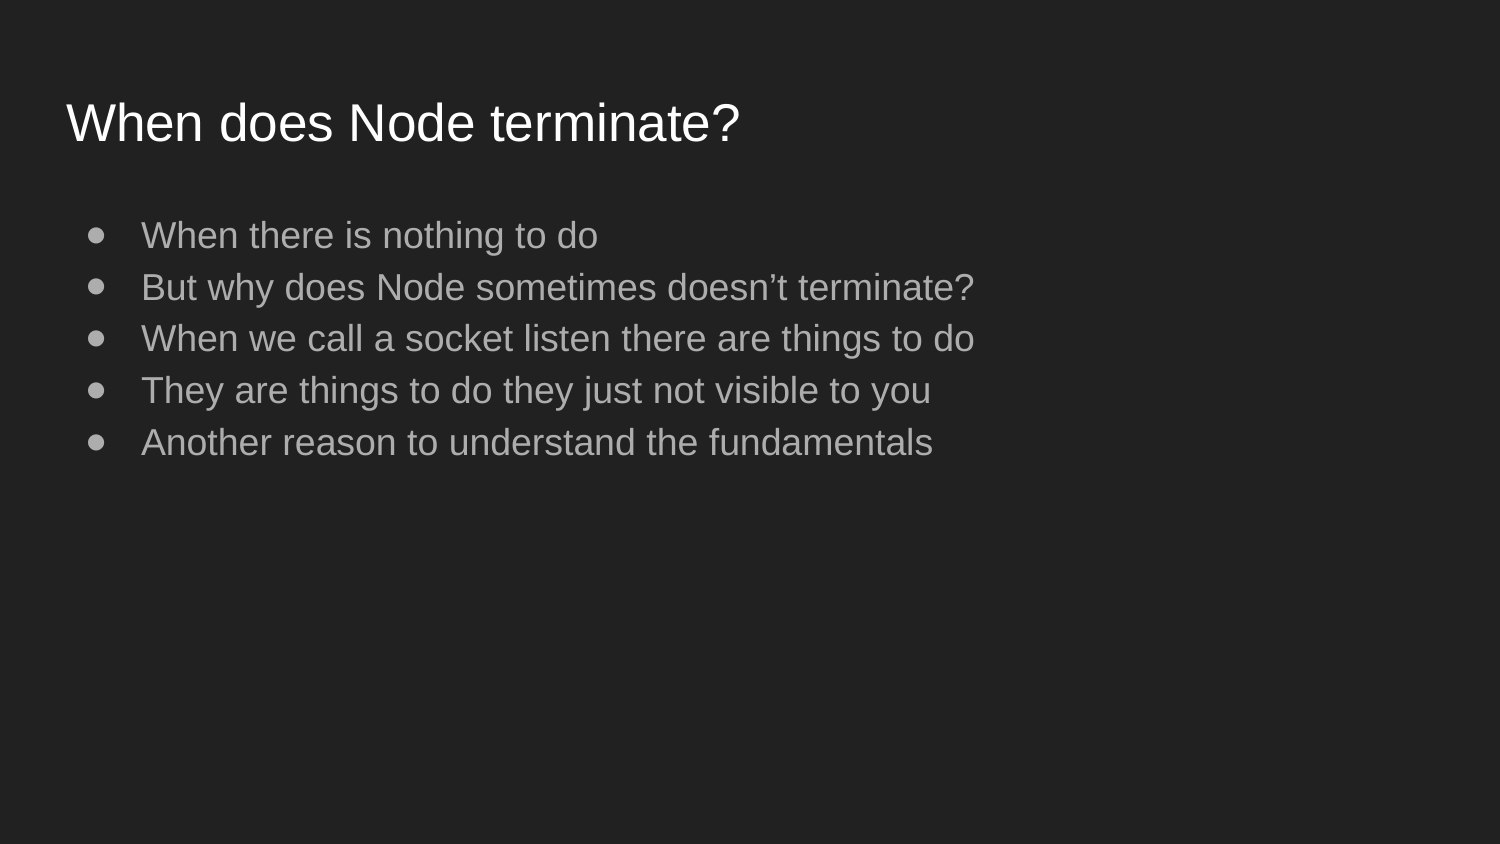

# When does Node terminate?
When there is nothing to do
But why does Node sometimes doesn’t terminate?
When we call a socket listen there are things to do
They are things to do they just not visible to you
Another reason to understand the fundamentals